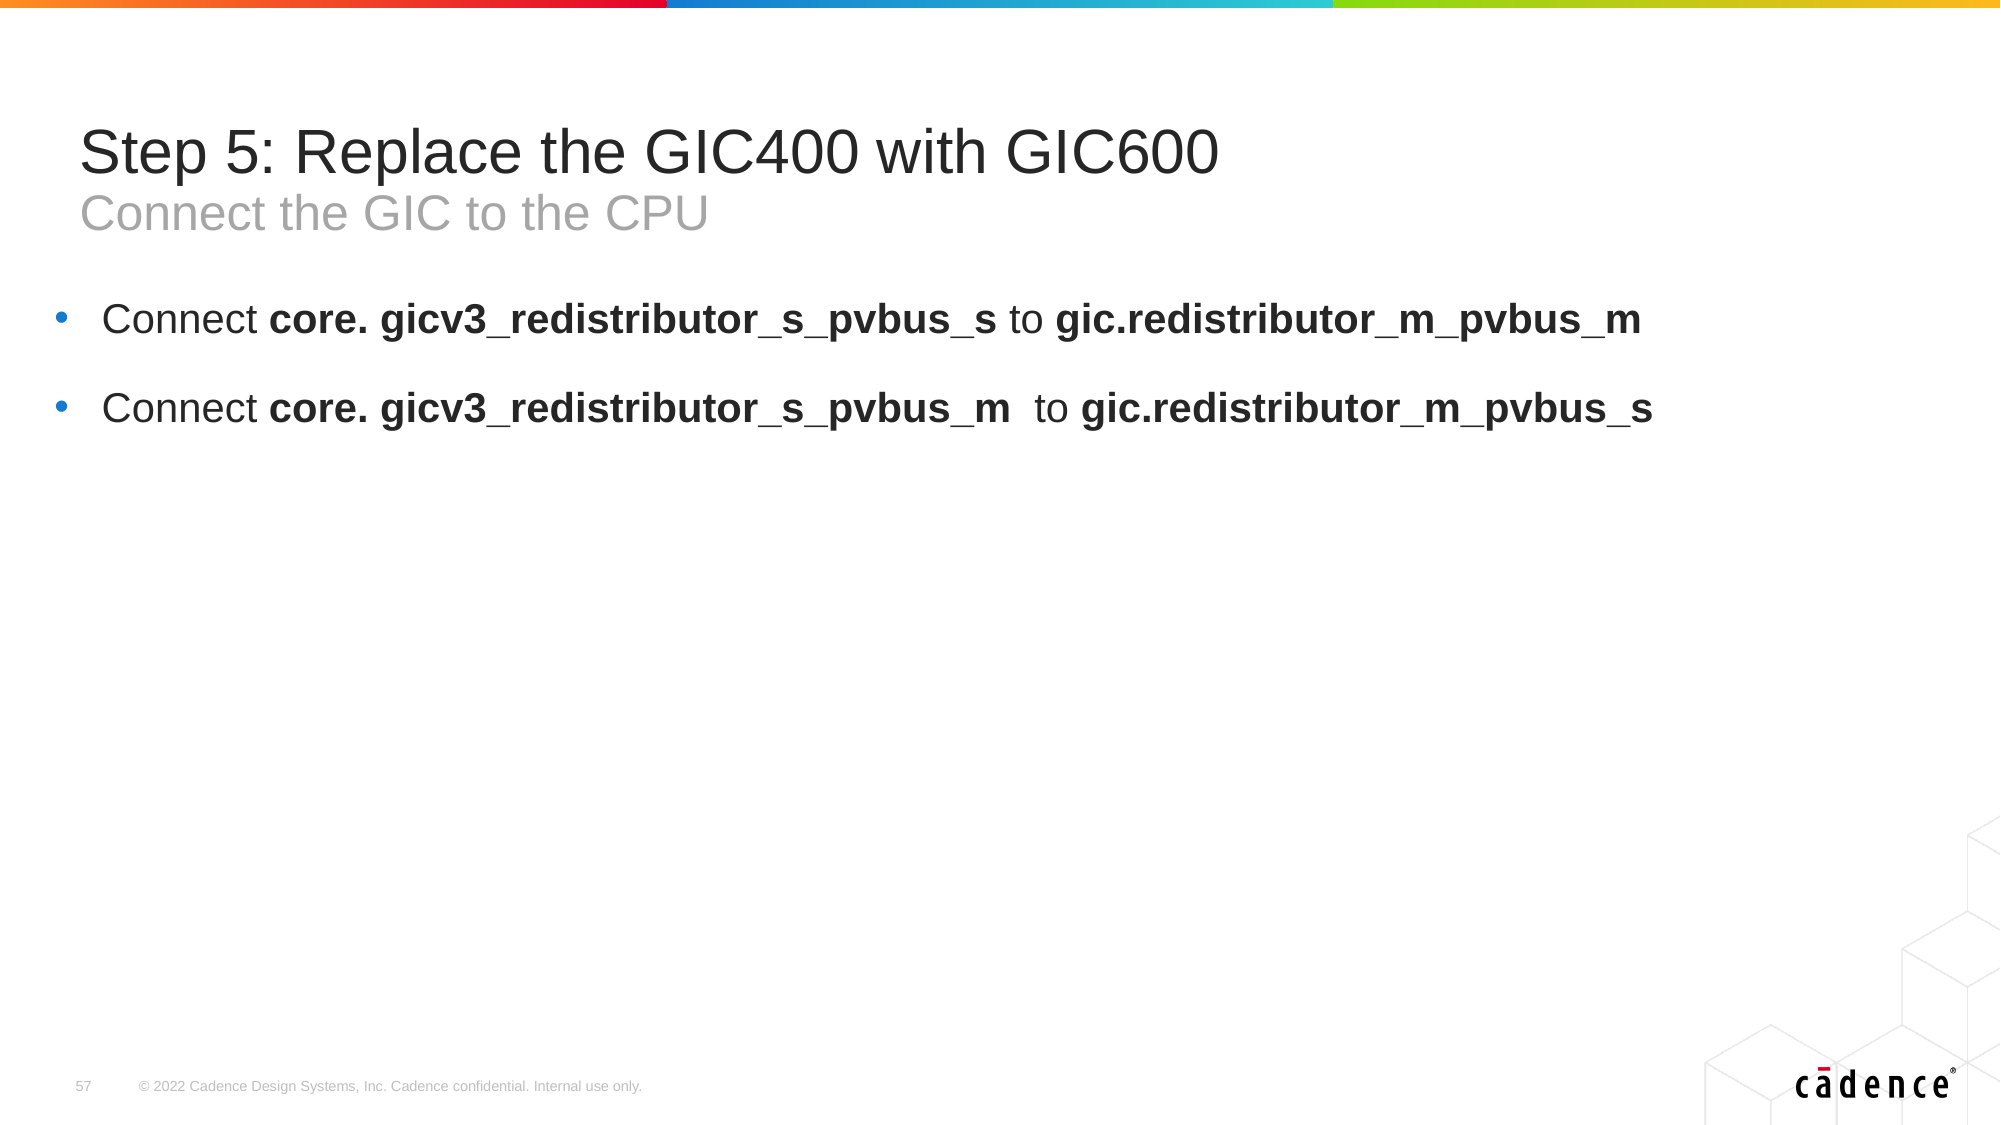

# Step 5: Replace the GIC400 with GIC600 Connect the GIC to the CPU
Connect core. gicv3_redistributor_s_pvbus_s to gic.redistributor_m_pvbus_m
Connect core. gicv3_redistributor_s_pvbus_m  to gic.redistributor_m_pvbus_s